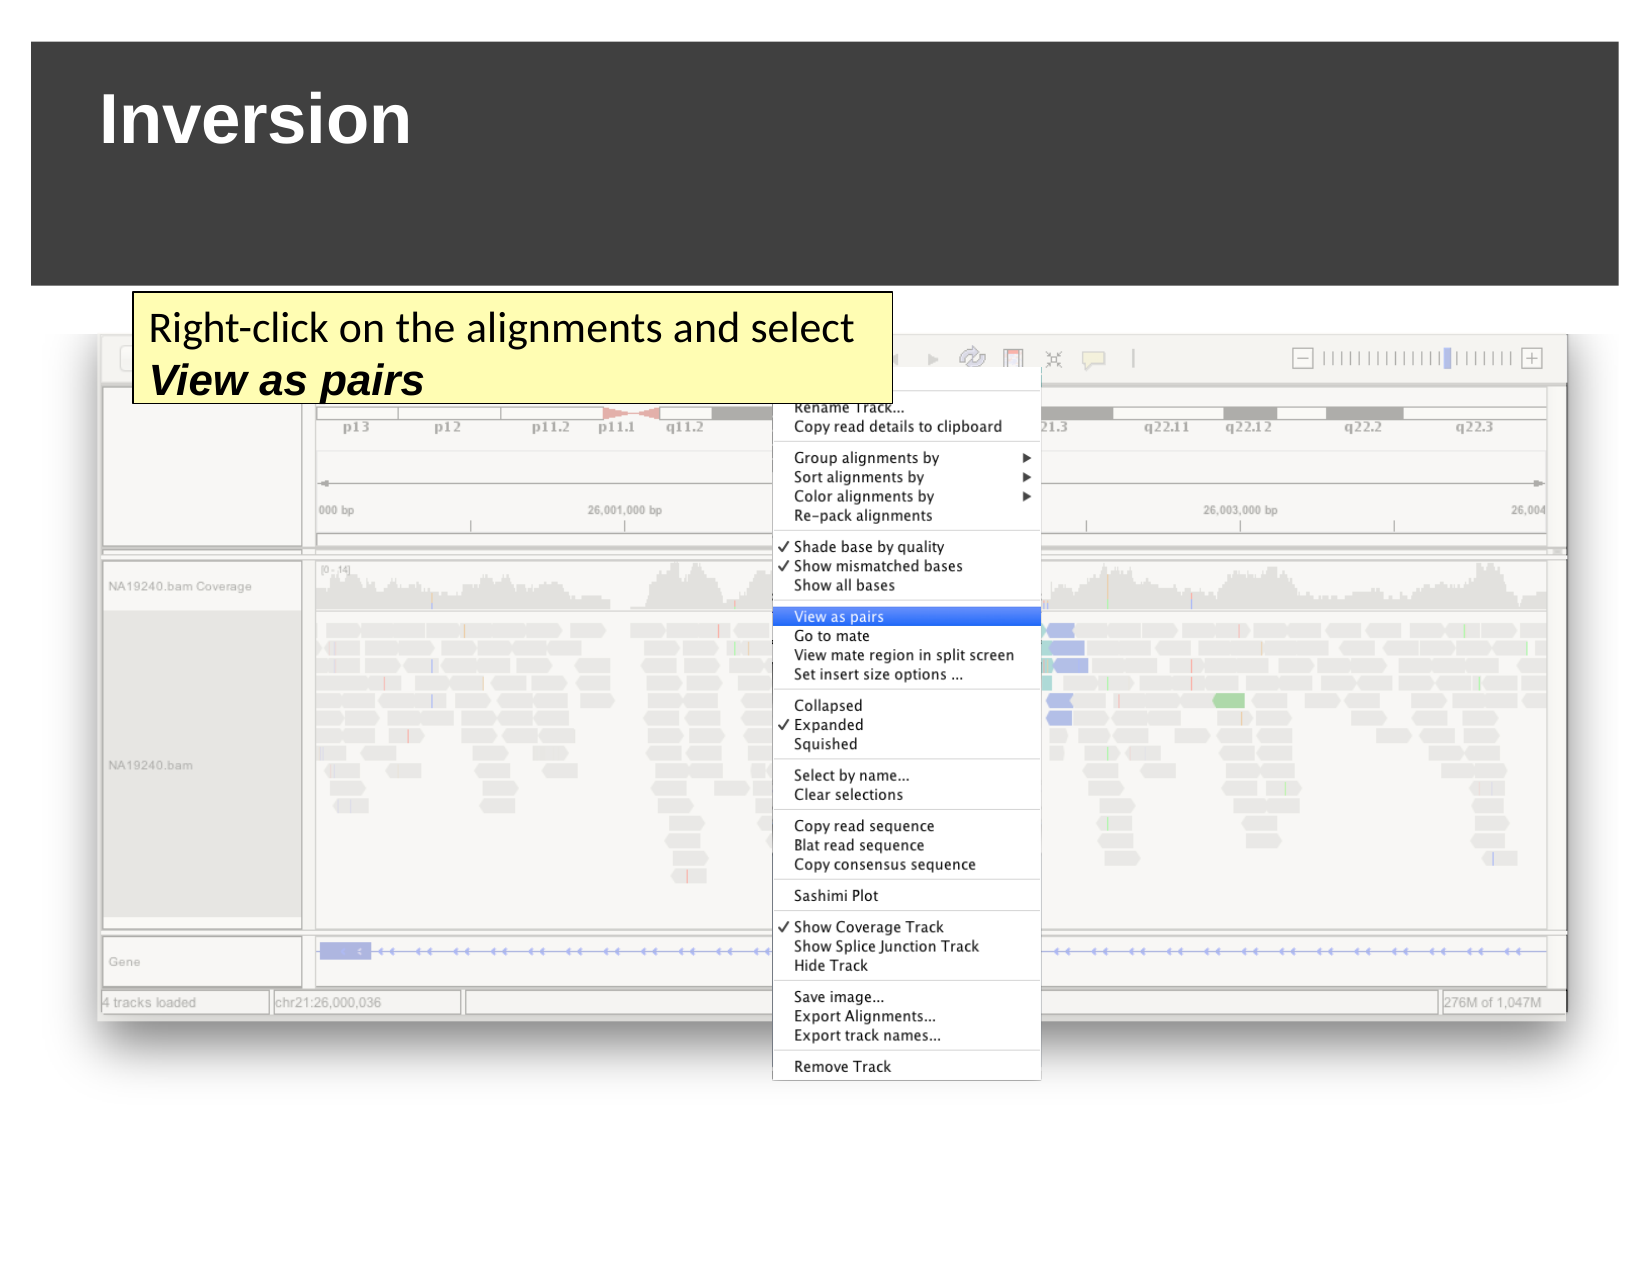

# Inversion
Right-click on the alignments and select
View as pairs